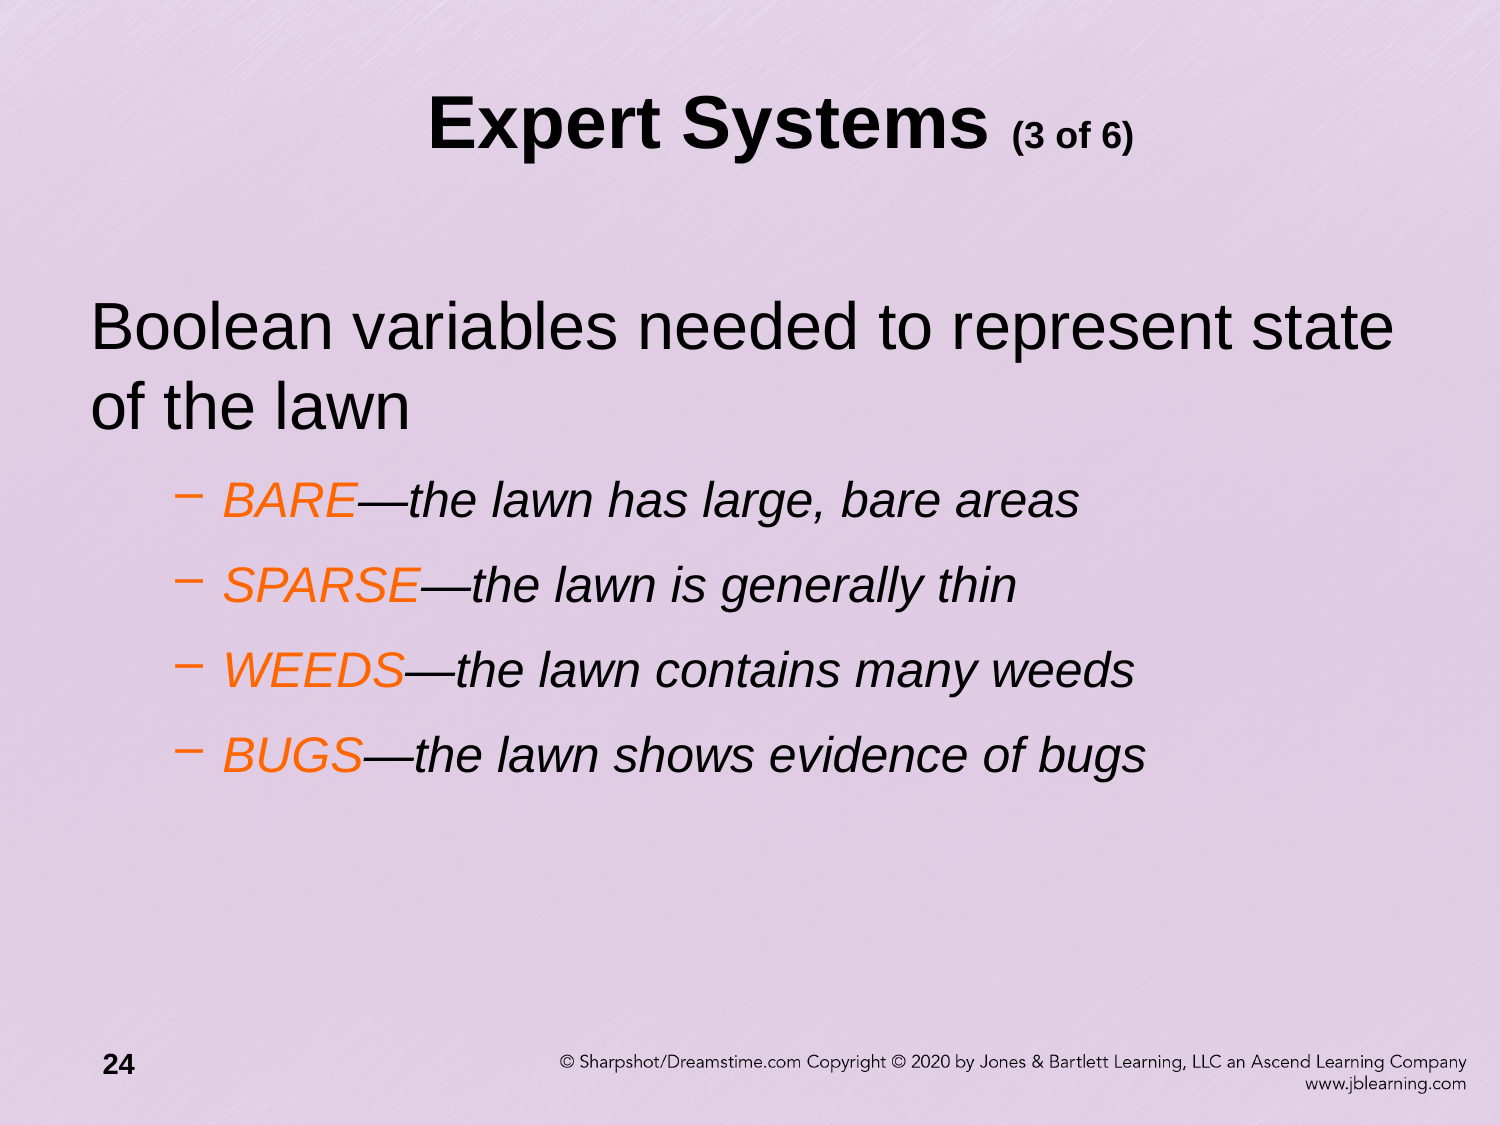

# Expert Systems (3 of 6)
Boolean variables needed to represent state of the lawn
BARE—the lawn has large, bare areas
SPARSE—the lawn is generally thin
WEEDS—the lawn contains many weeds
BUGS—the lawn shows evidence of bugs
24